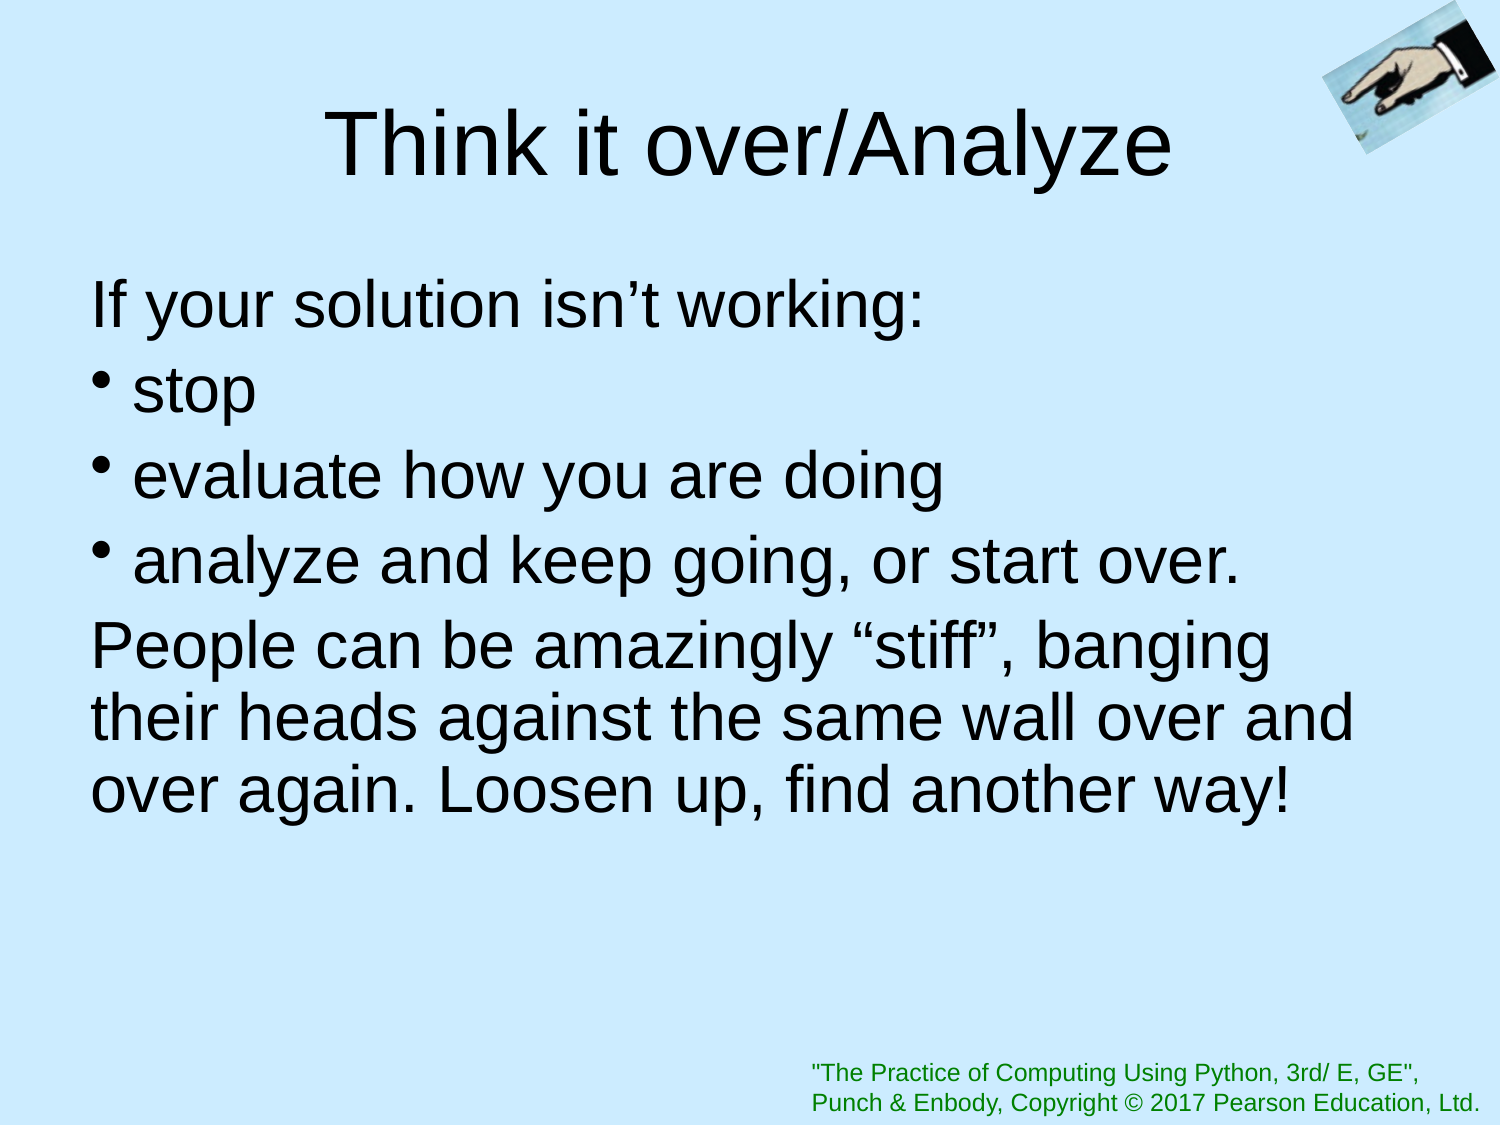

# Think it over/Analyze
If your solution isn’t working:
 stop
 evaluate how you are doing
 analyze and keep going, or start over.
People can be amazingly “stiff”, banging their heads against the same wall over and over again. Loosen up, find another way!